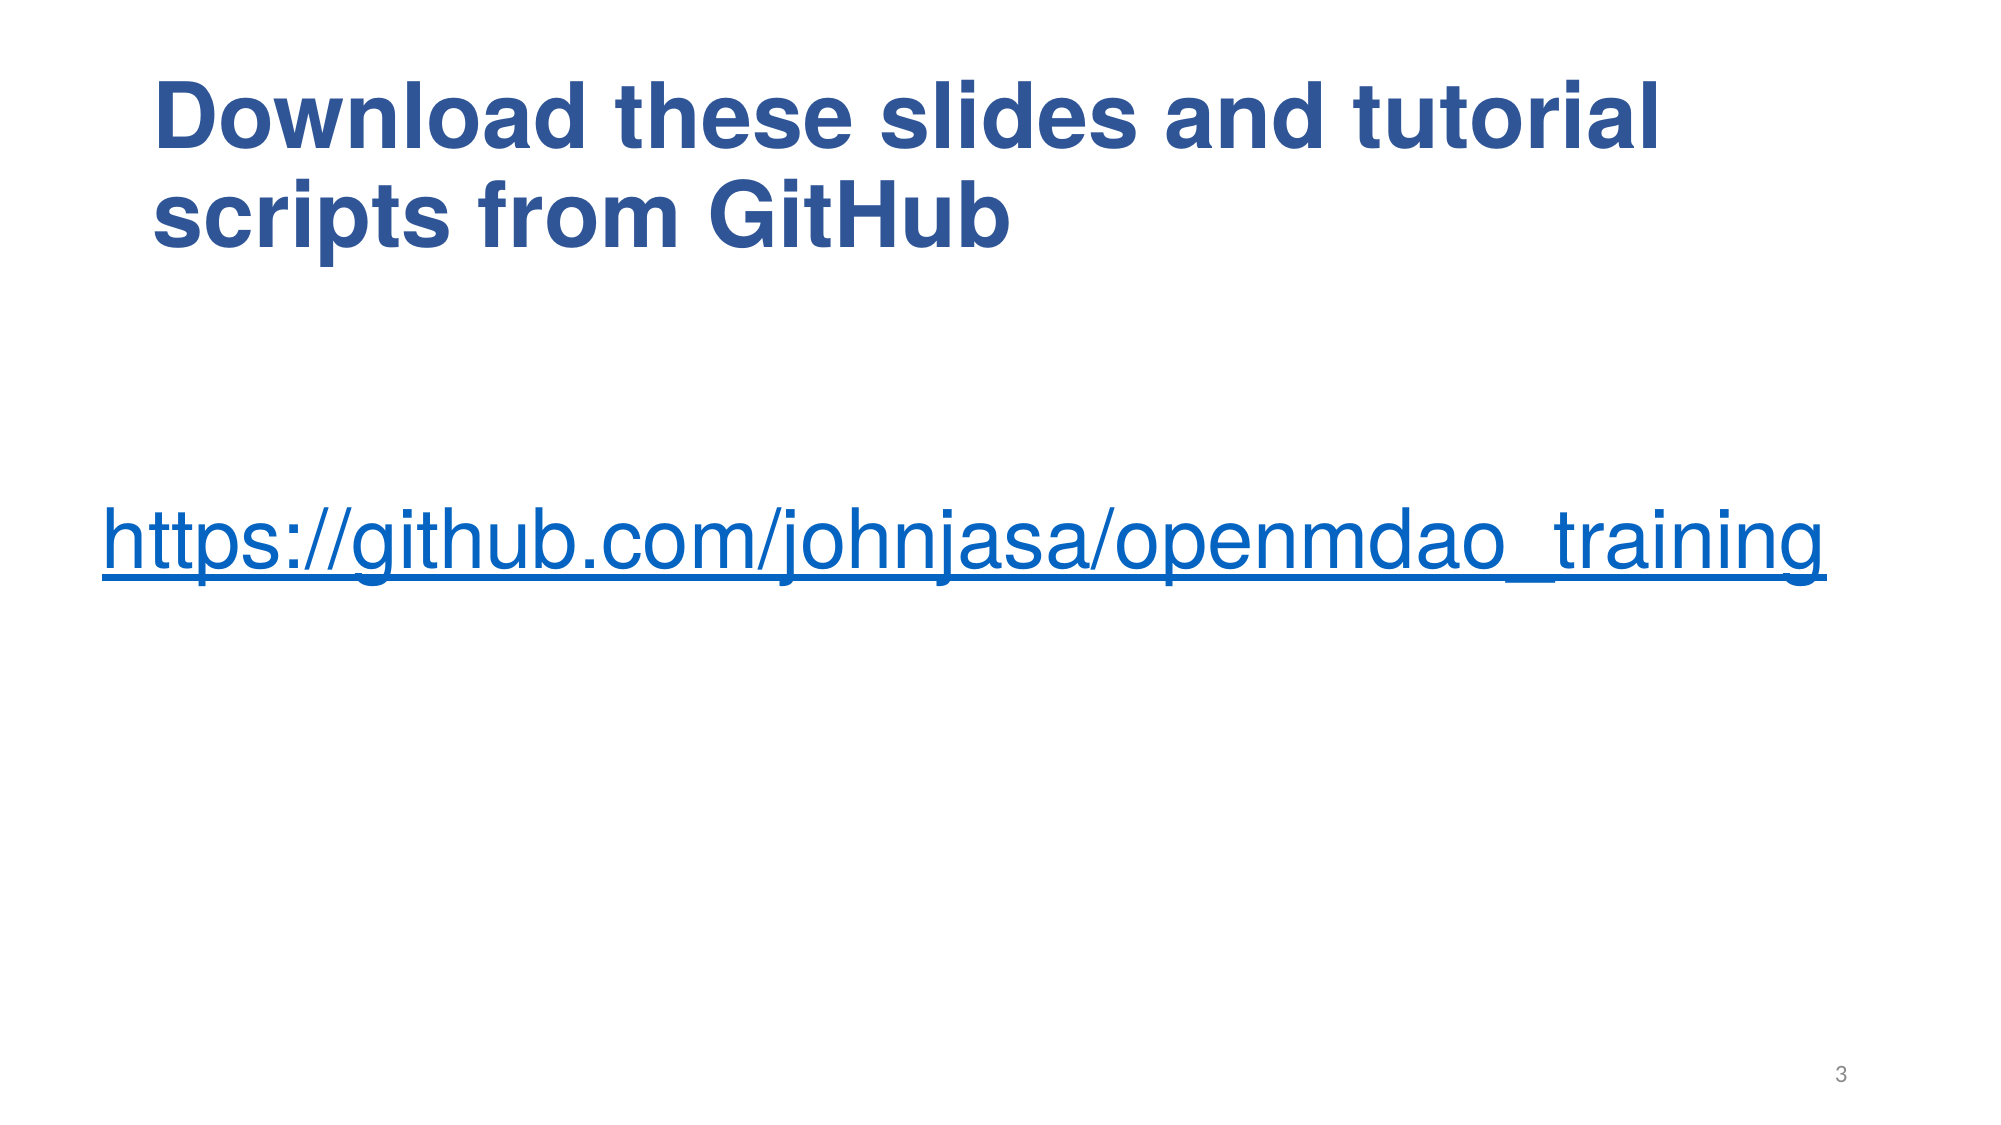

# Download these slides and tutorial scripts from GitHub
https://github.com/johnjasa/openmdao_training
3